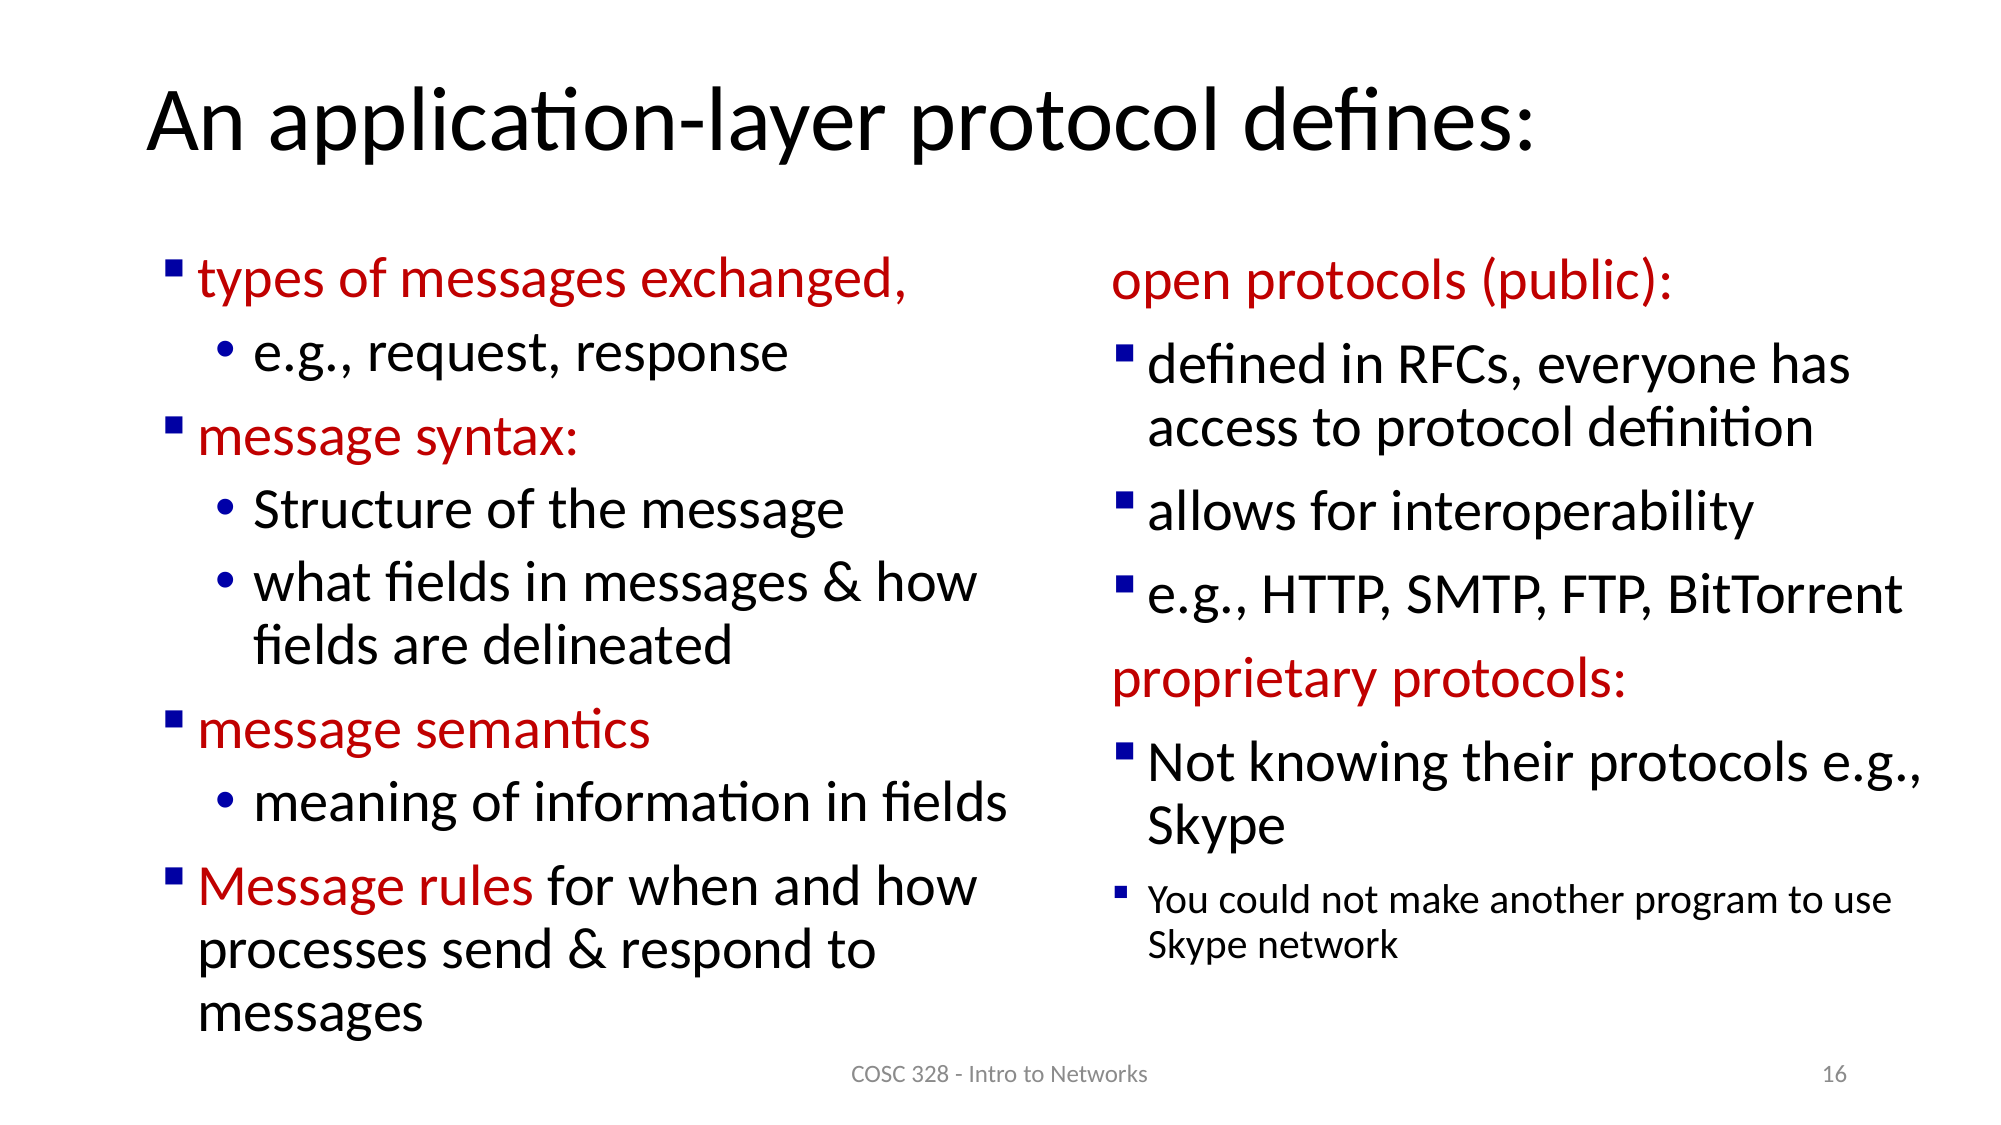

# An application-layer protocol defines:
types of messages exchanged,
e.g., request, response
message syntax:
Structure of the message
what fields in messages & how fields are delineated
message semantics
meaning of information in fields
Message rules for when and how processes send & respond to messages
open protocols (public):
defined in RFCs, everyone has access to protocol definition
allows for interoperability
e.g., HTTP, SMTP, FTP, BitTorrent
proprietary protocols:
Not knowing their protocols e.g., Skype
You could not make another program to use Skype network

COSC 328 - Intro to Networks
16